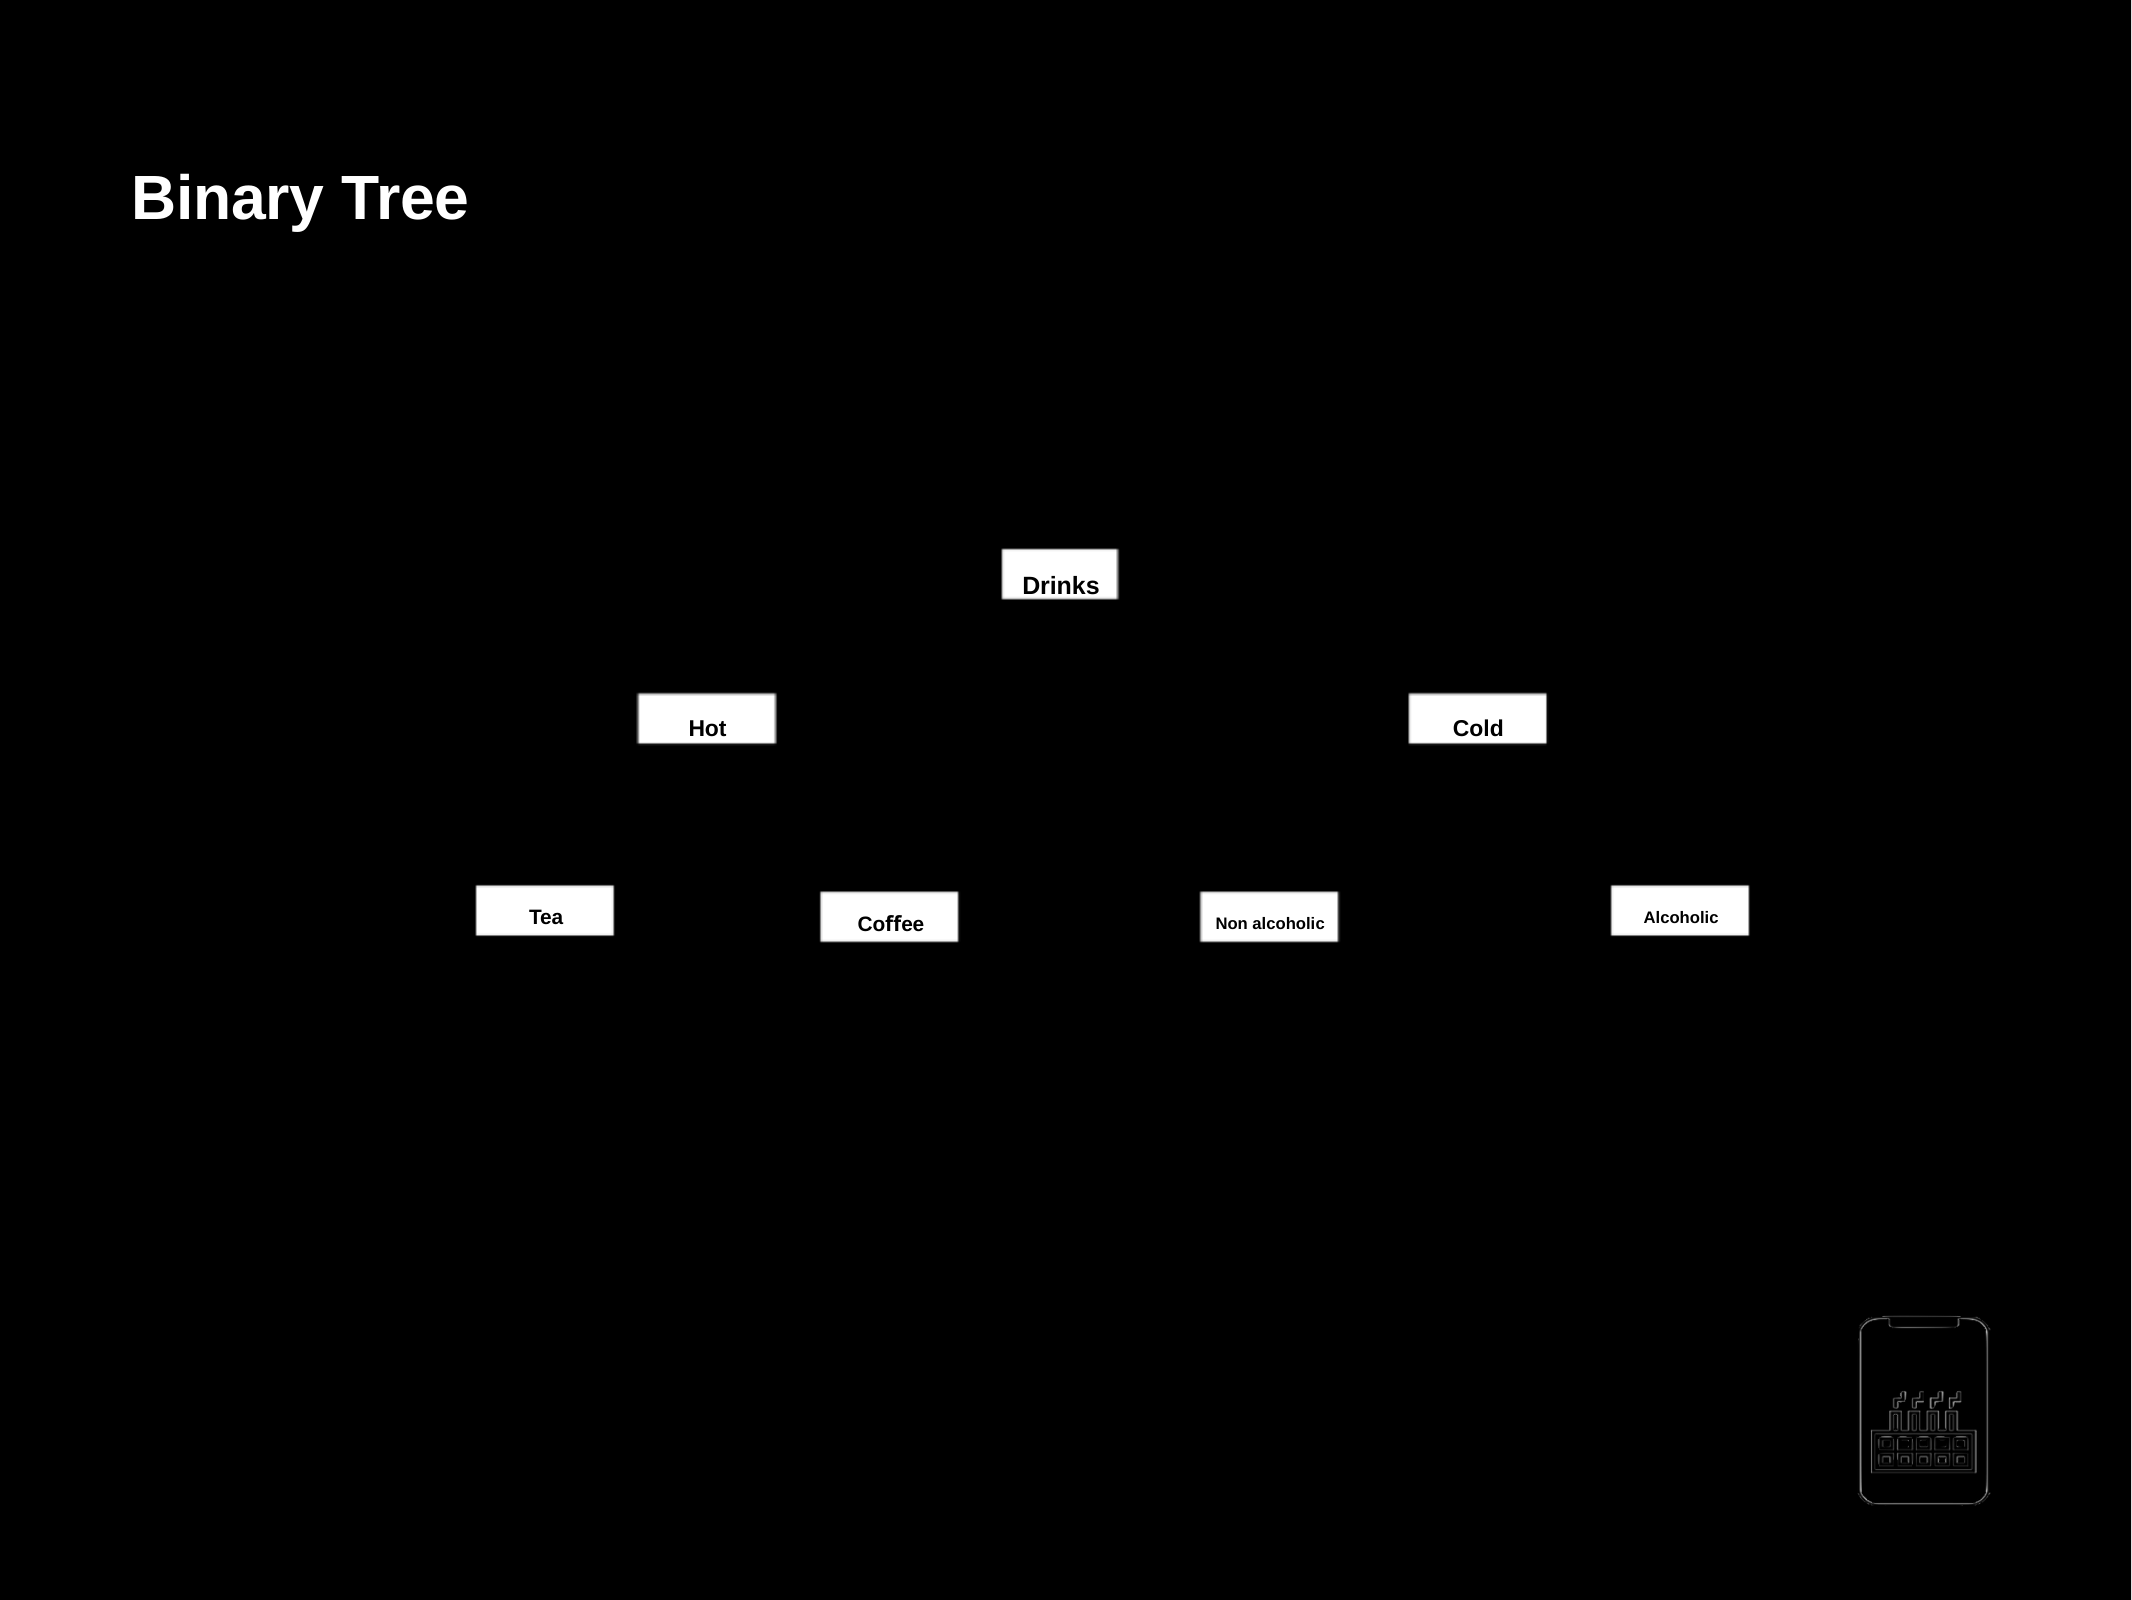

Binary Tree
Linked List Python List (array)
- -

Drinks
Hot
Cold
Tea
Alcoholic
Coﬀee
Non alcoholic

AppMillers
www.appmillers.com